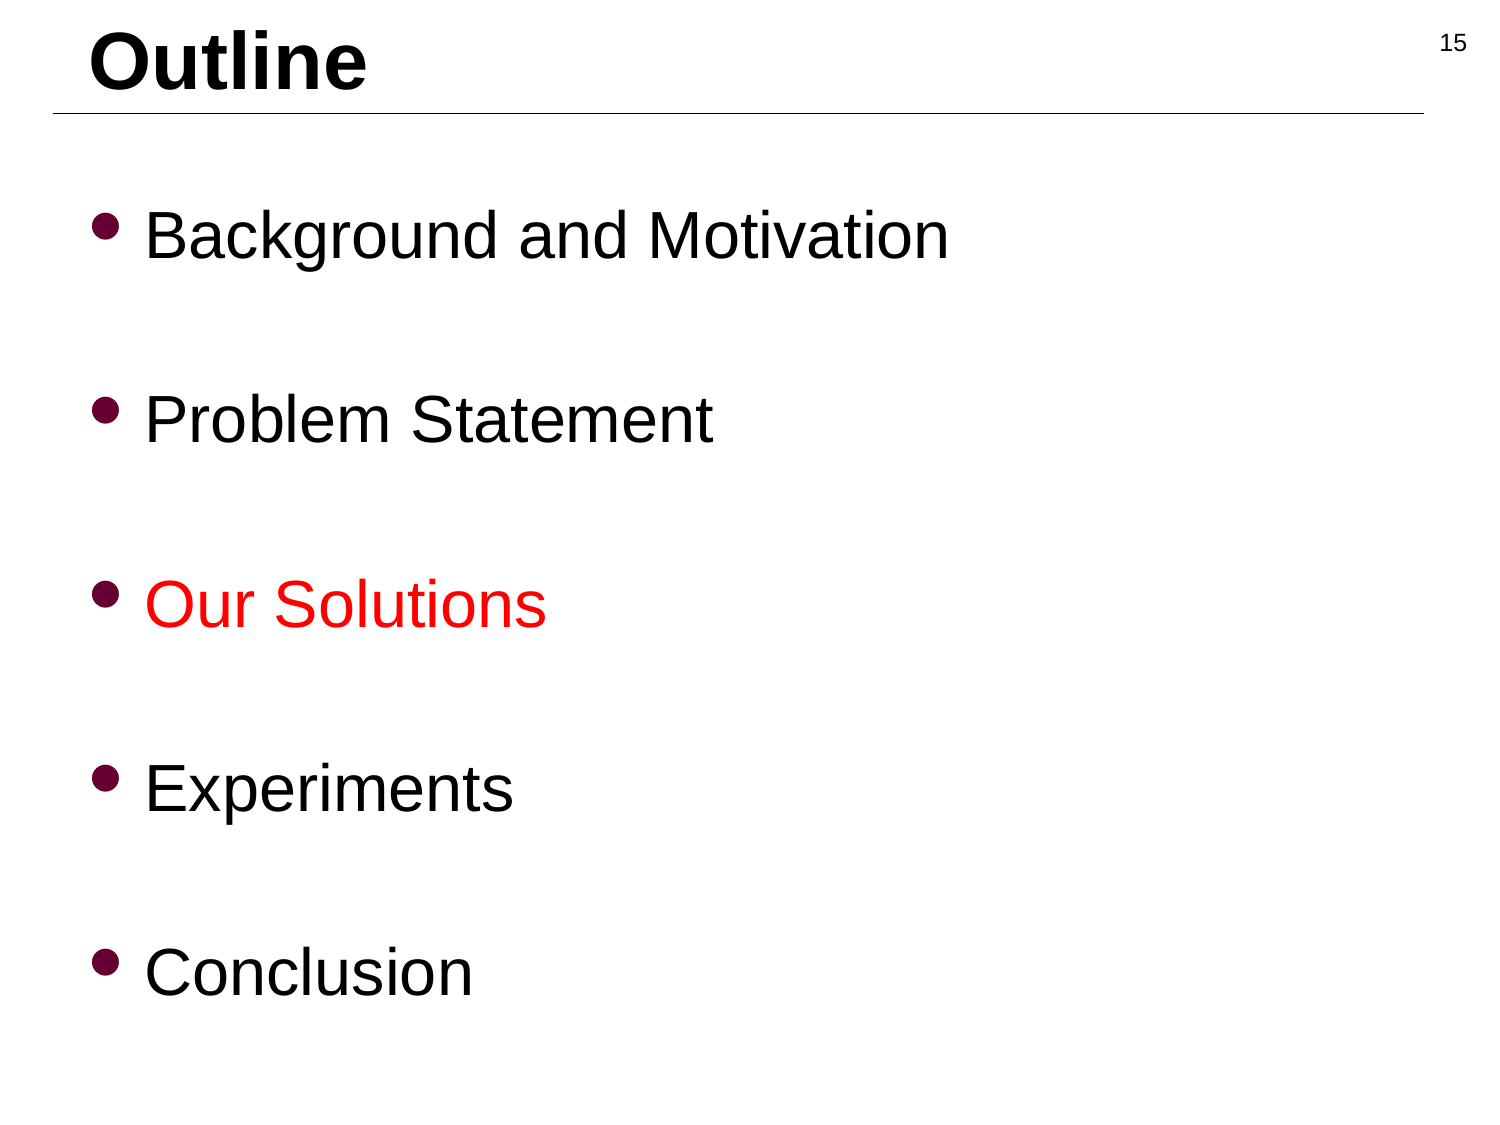

# Outline
15
Background and Motivation
Problem Statement
Our Solutions
Experiments
Conclusion